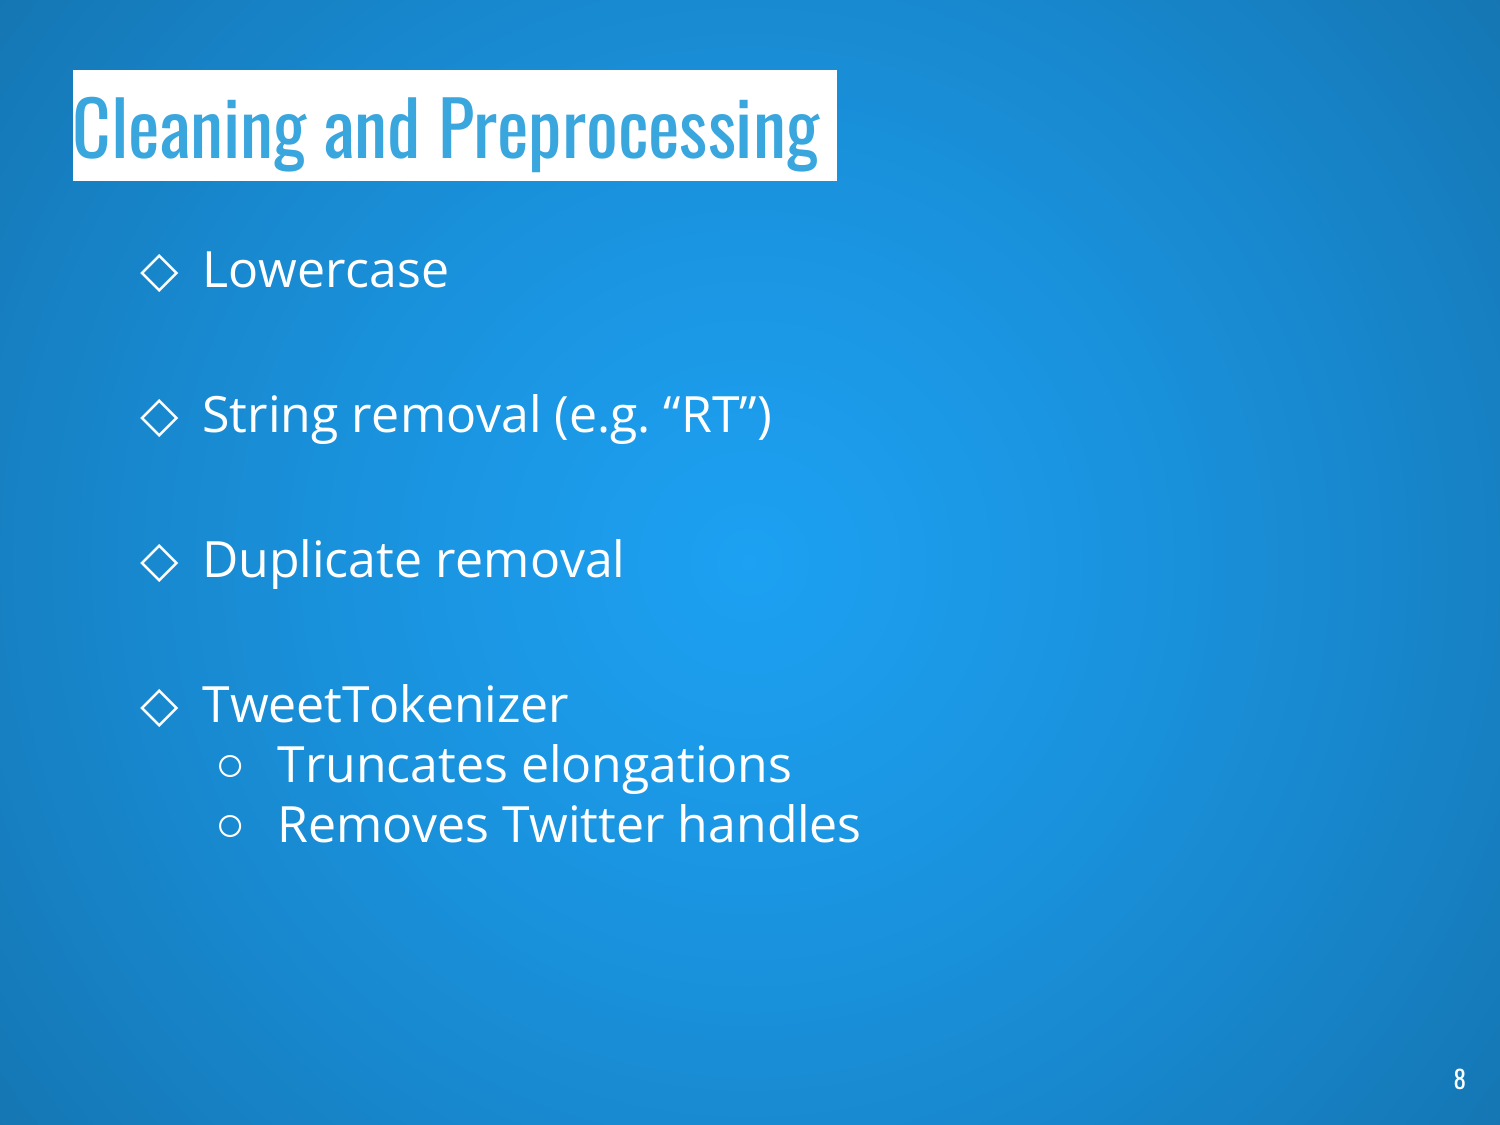

# Cleaning and Preprocessing
Lowercase

String removal (e.g. “RT”)

Duplicate removal

TweetTokenizer
Truncates elongations
Removes Twitter handles

8